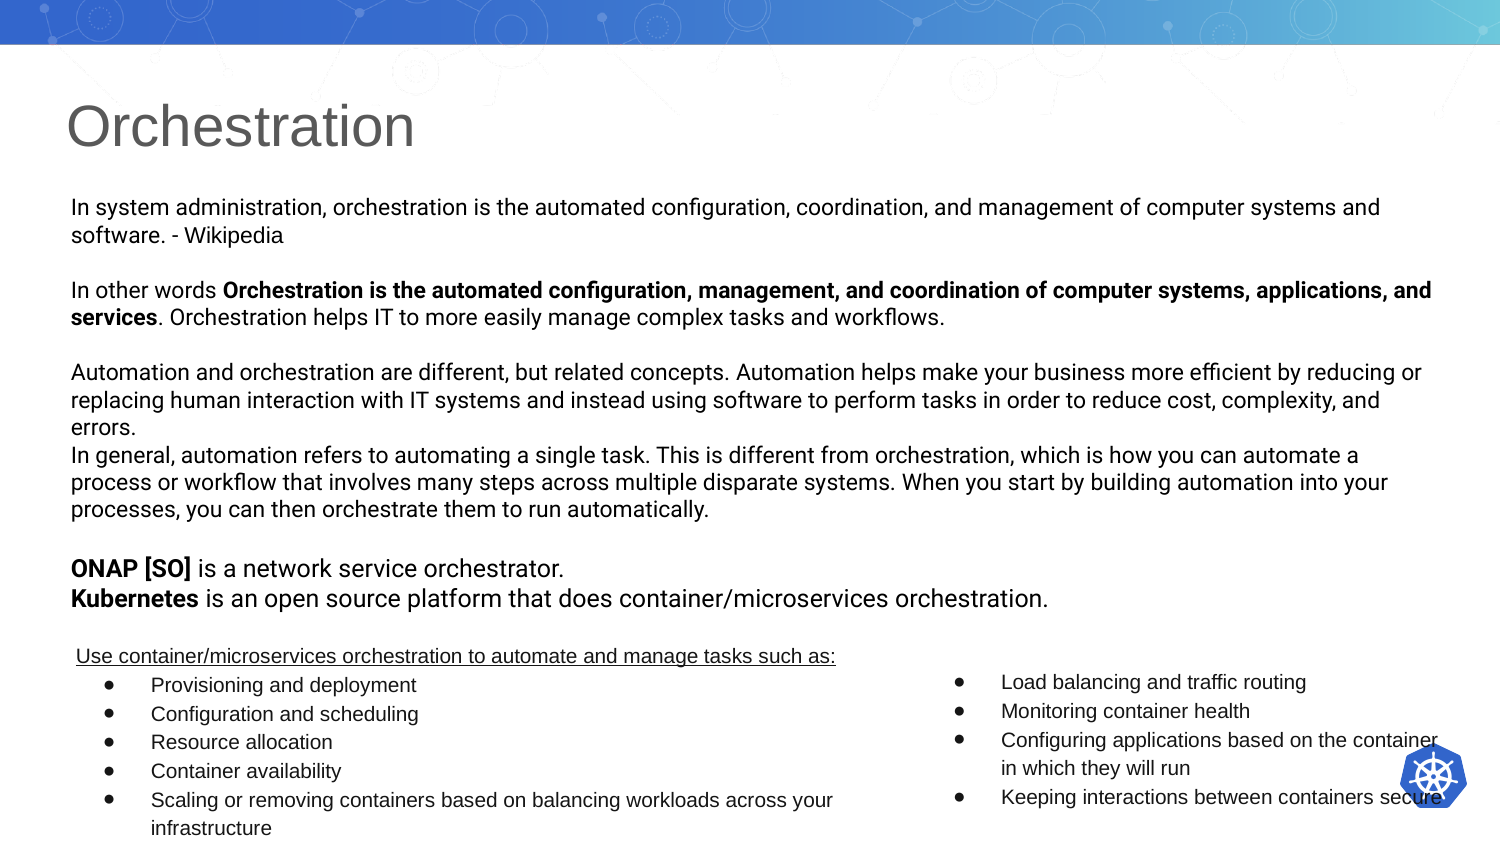

# Orchestration
In system administration, orchestration is the automated configuration, coordination, and management of computer systems and software. - Wikipedia

In other words Orchestration is the automated configuration, management, and coordination of computer systems, applications, and services. Orchestration helps IT to more easily manage complex tasks and workflows.

Automation and orchestration are different, but related concepts. Automation helps make your business more efficient by reducing or replacing human interaction with IT systems and instead using software to perform tasks in order to reduce cost, complexity, and errors.
In general, automation refers to automating a single task. This is different from orchestration, which is how you can automate a process or workflow that involves many steps across multiple disparate systems. When you start by building automation into your processes, you can then orchestrate them to run automatically.
ONAP [SO] is a network service orchestrator.
Kubernetes is an open source platform that does container/microservices orchestration.
Use container/microservices orchestration to automate and manage tasks such as:
Provisioning and deployment
Configuration and scheduling
Resource allocation
Container availability
Scaling or removing containers based on balancing workloads across your infrastructure
Load balancing and traffic routing
Monitoring container health
Configuring applications based on the container in which they will run
Keeping interactions between containers secure